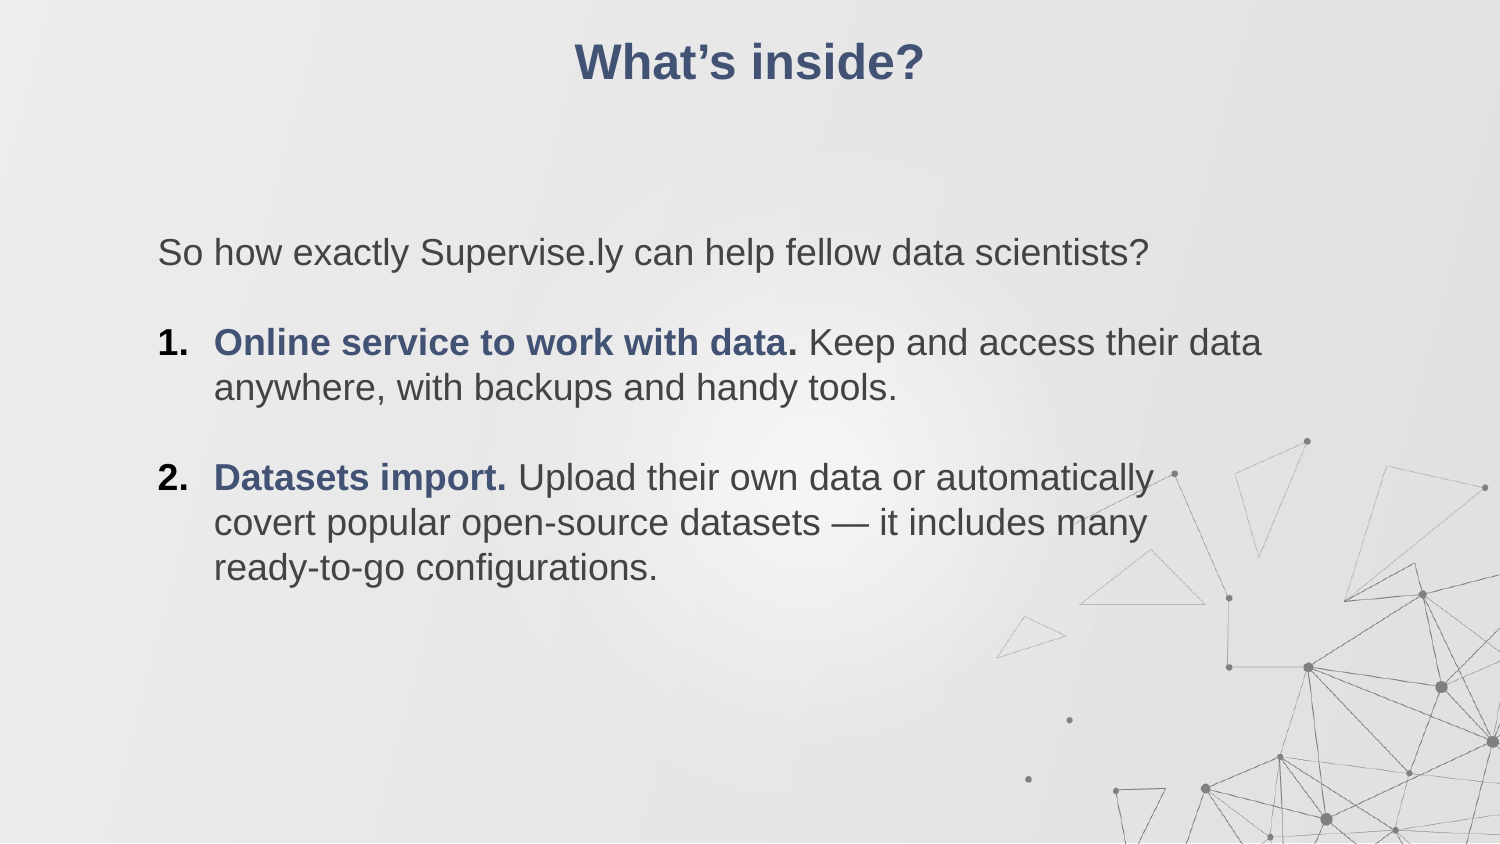

# What’s inside?
So how exactly Supervise.ly can help fellow data scientists?

Online service to work with data. Keep and access their data anywhere, with backups and handy tools.

Datasets import. Upload their own data or automatically covert popular open-source datasets — it includes many ready-to-go configurations.